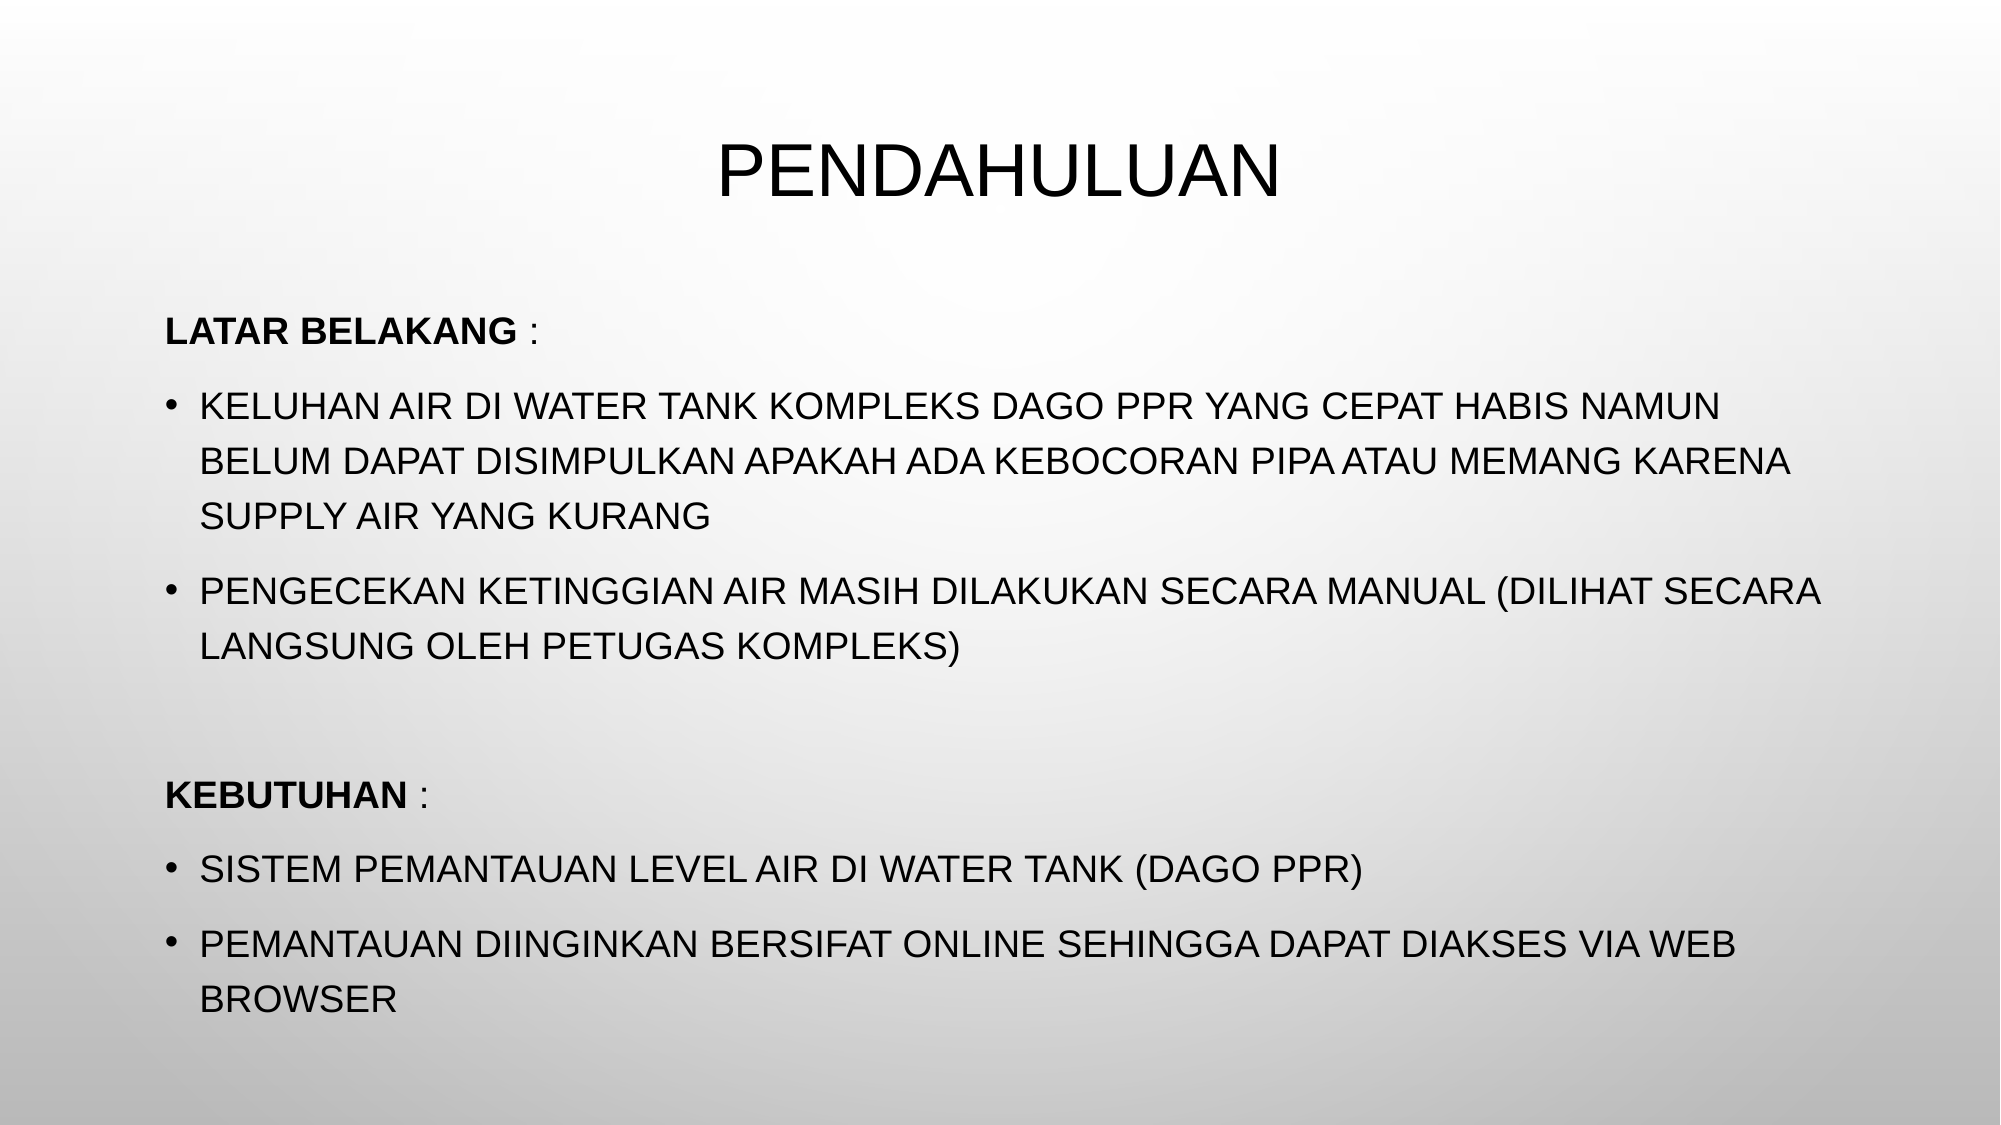

# pENDAHULUAN
Latar belakang :
KELUHAN AIR di water tank kompleks dago ppr YANG cepat HABIS NAMUN BELUM DAPAT DISIMPULKAN APAKAH ADA KEBOCORAN PIPA ATAU MEMANG KARENA SUPPLY AIR YANG KURANG
PENGECEKAN KETINGGIAN AIR MASIH DILAKUKAN SECARA MANUAL (DILIHAT SECARA LANGSUNG OLEH PETUGAS KOMPLEKS)

Kebutuhan :
SISTEM PEMANTAUAN LEVEL AIR DI WATER TANK (DAGO PPR)
Pemantauan diinginkan bersifat online sehingga dapat diakses via web browser